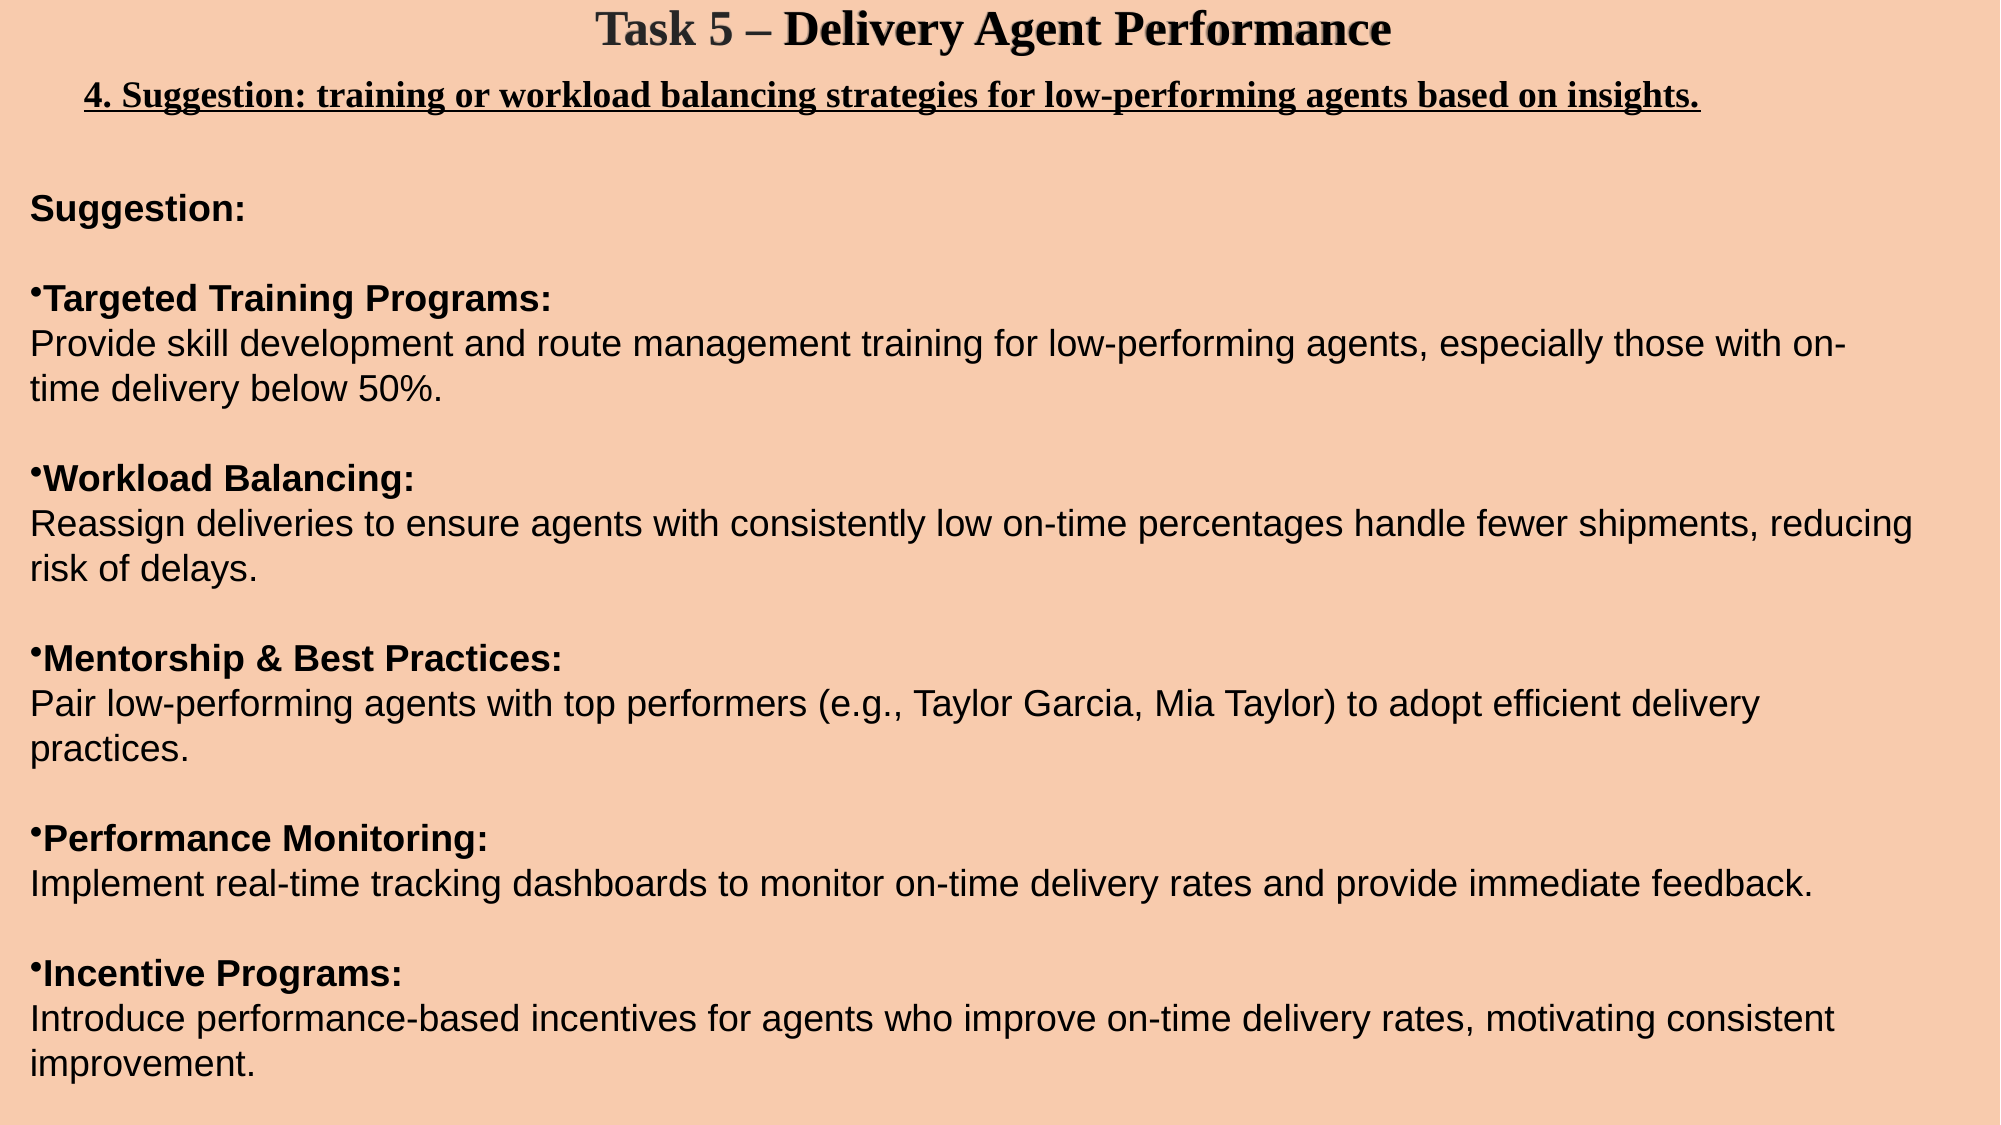

# Task 5 – Delivery Agent Performance
4. Suggestion: training or workload balancing strategies for low-performing agents based on insights.

Suggestion:

Targeted Training Programs:
Provide skill development and route management training for low-performing agents, especially those with on-time delivery below 50%.

Workload Balancing:
Reassign deliveries to ensure agents with consistently low on-time percentages handle fewer shipments, reducing risk of delays.

Mentorship & Best Practices:
Pair low-performing agents with top performers (e.g., Taylor Garcia, Mia Taylor) to adopt efficient delivery practices.

Performance Monitoring:
Implement real-time tracking dashboards to monitor on-time delivery rates and provide immediate feedback.

Incentive Programs:
Introduce performance-based incentives for agents who improve on-time delivery rates, motivating consistent improvement.